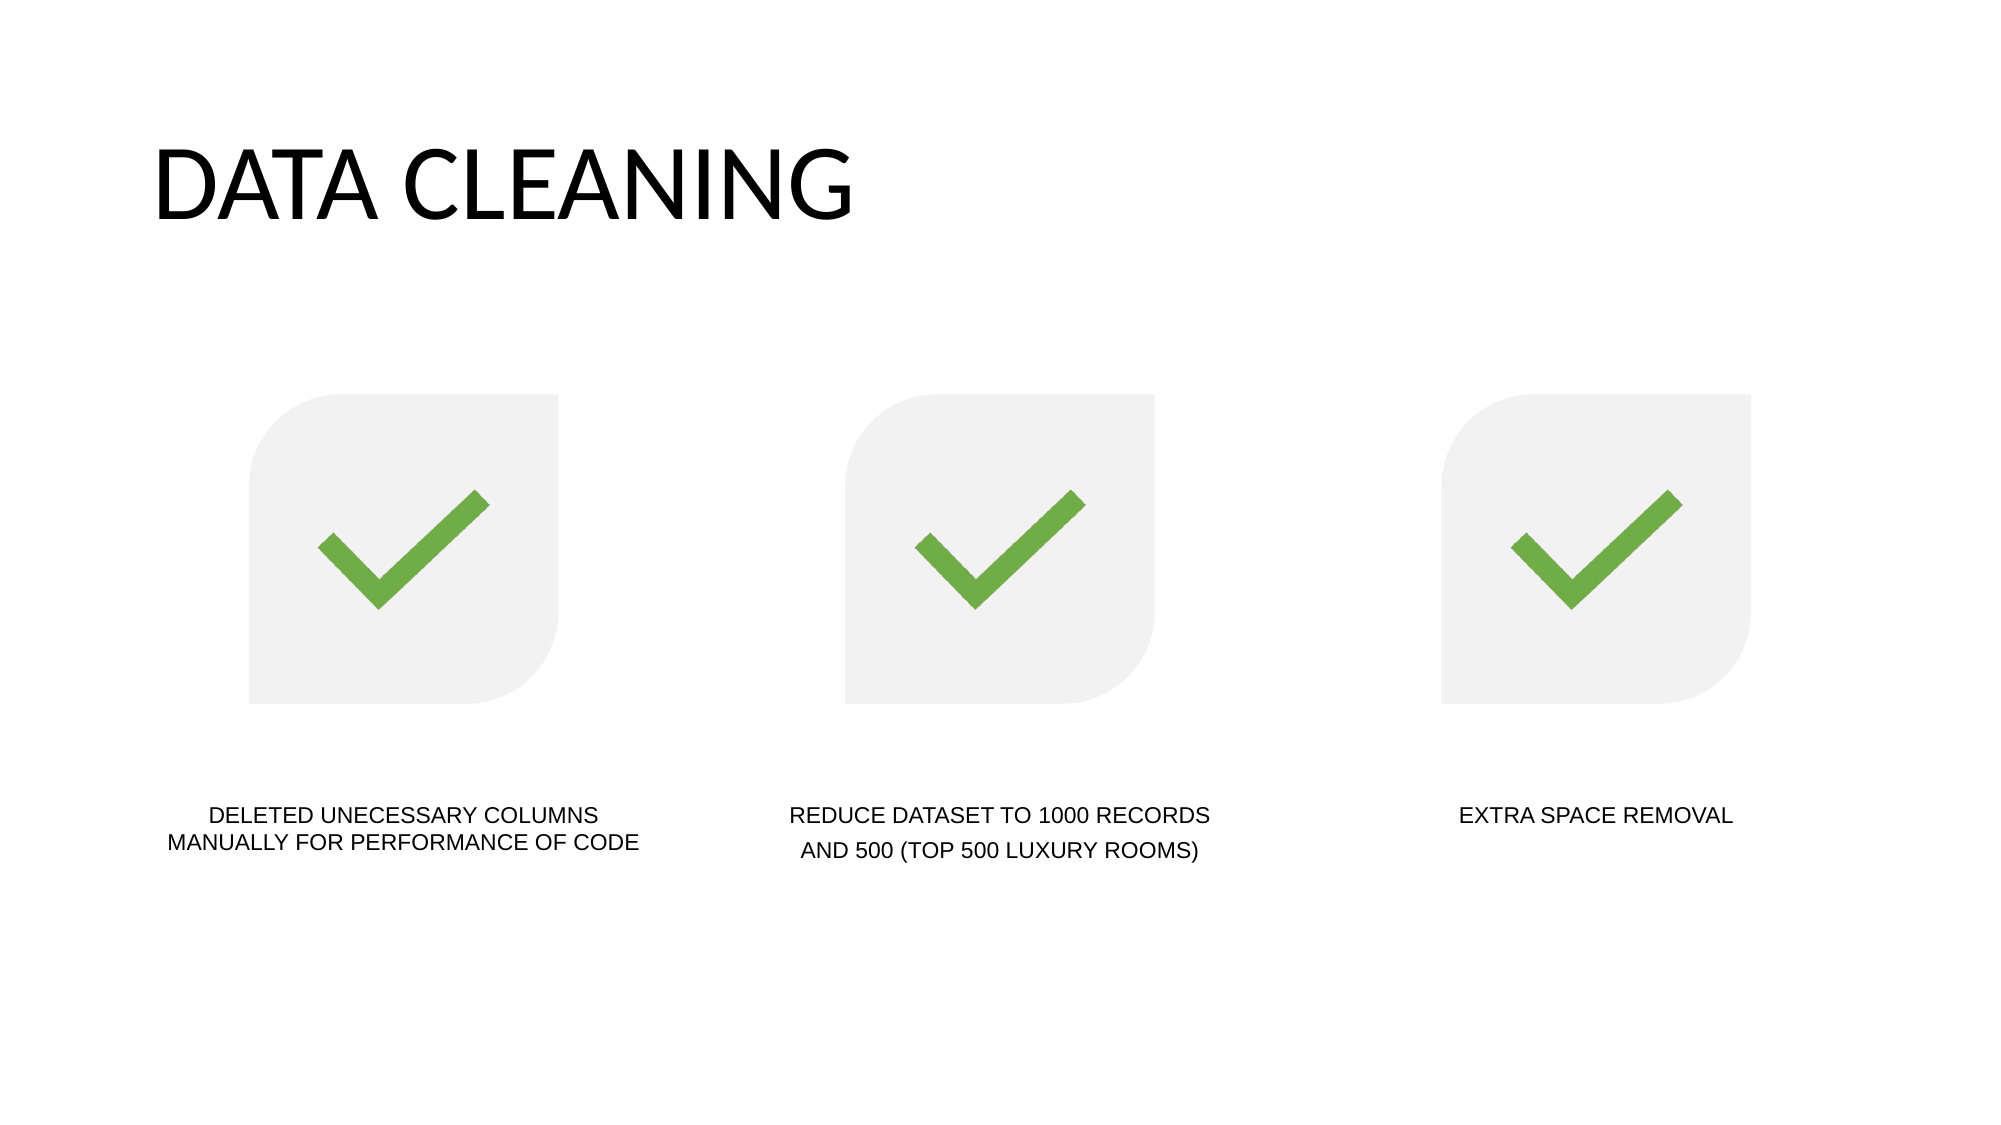

# DATA CLEANING

DELETED UNECESSARY COLUMNS MANUALLY FOR PERFORMANCE OF CODE

REDUCE DATASET TO 1000 RECORDS
AND 500 (TOP 500 LUXURY ROOMS)

EXTRA SPACE REMOVAL